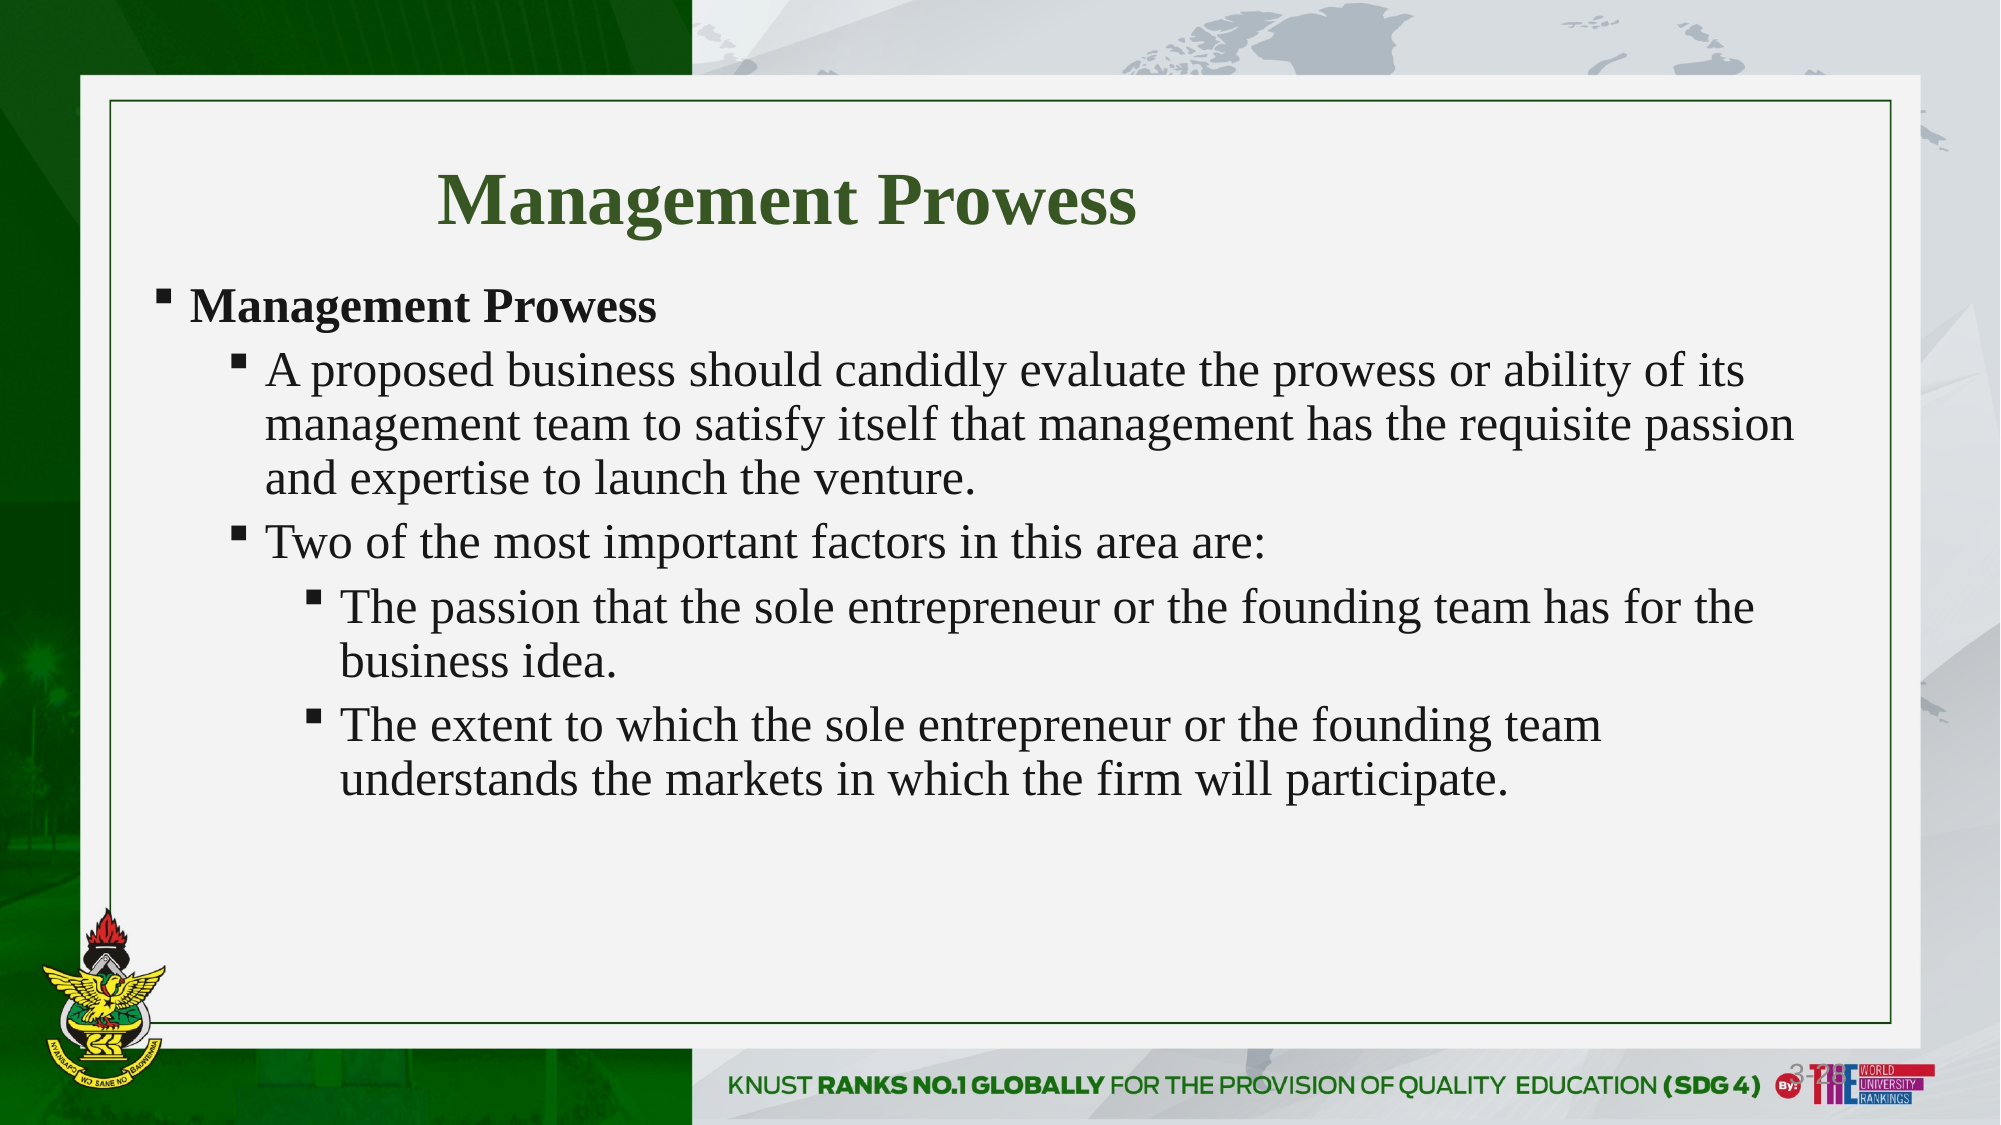

# Management Prowess
Management Prowess
A proposed business should candidly evaluate the prowess or ability of its management team to satisfy itself that management has the requisite passion and expertise to launch the venture.
Two of the most important factors in this area are:
The passion that the sole entrepreneur or the founding team has for the business idea.
The extent to which the sole entrepreneur or the founding team understands the markets in which the firm will participate.

3-28